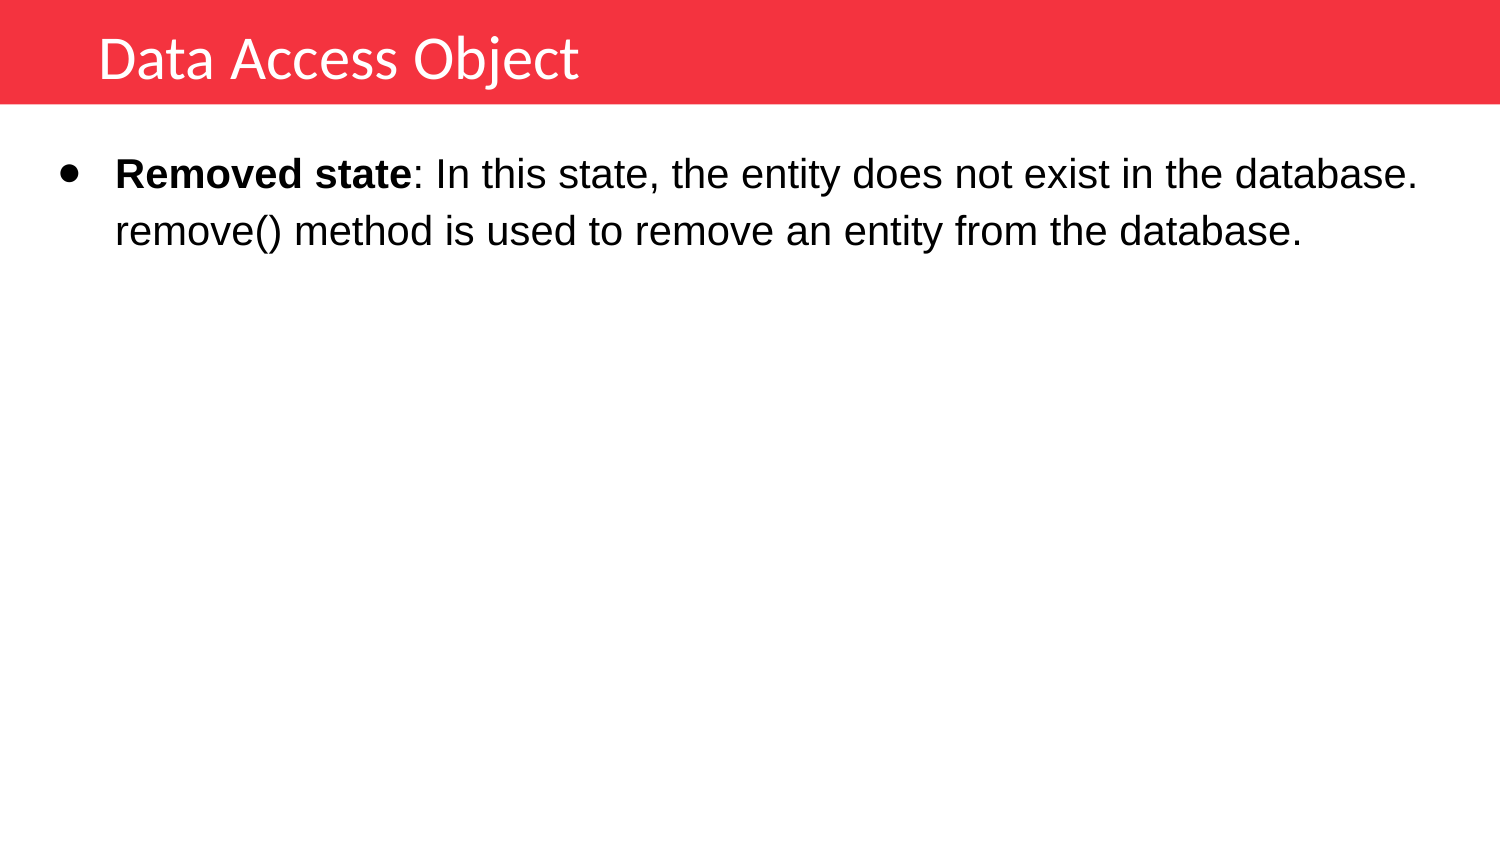

Data Access Object

Removed state: In this state, the entity does not exist in the database. remove() method is used to remove an entity from the database.